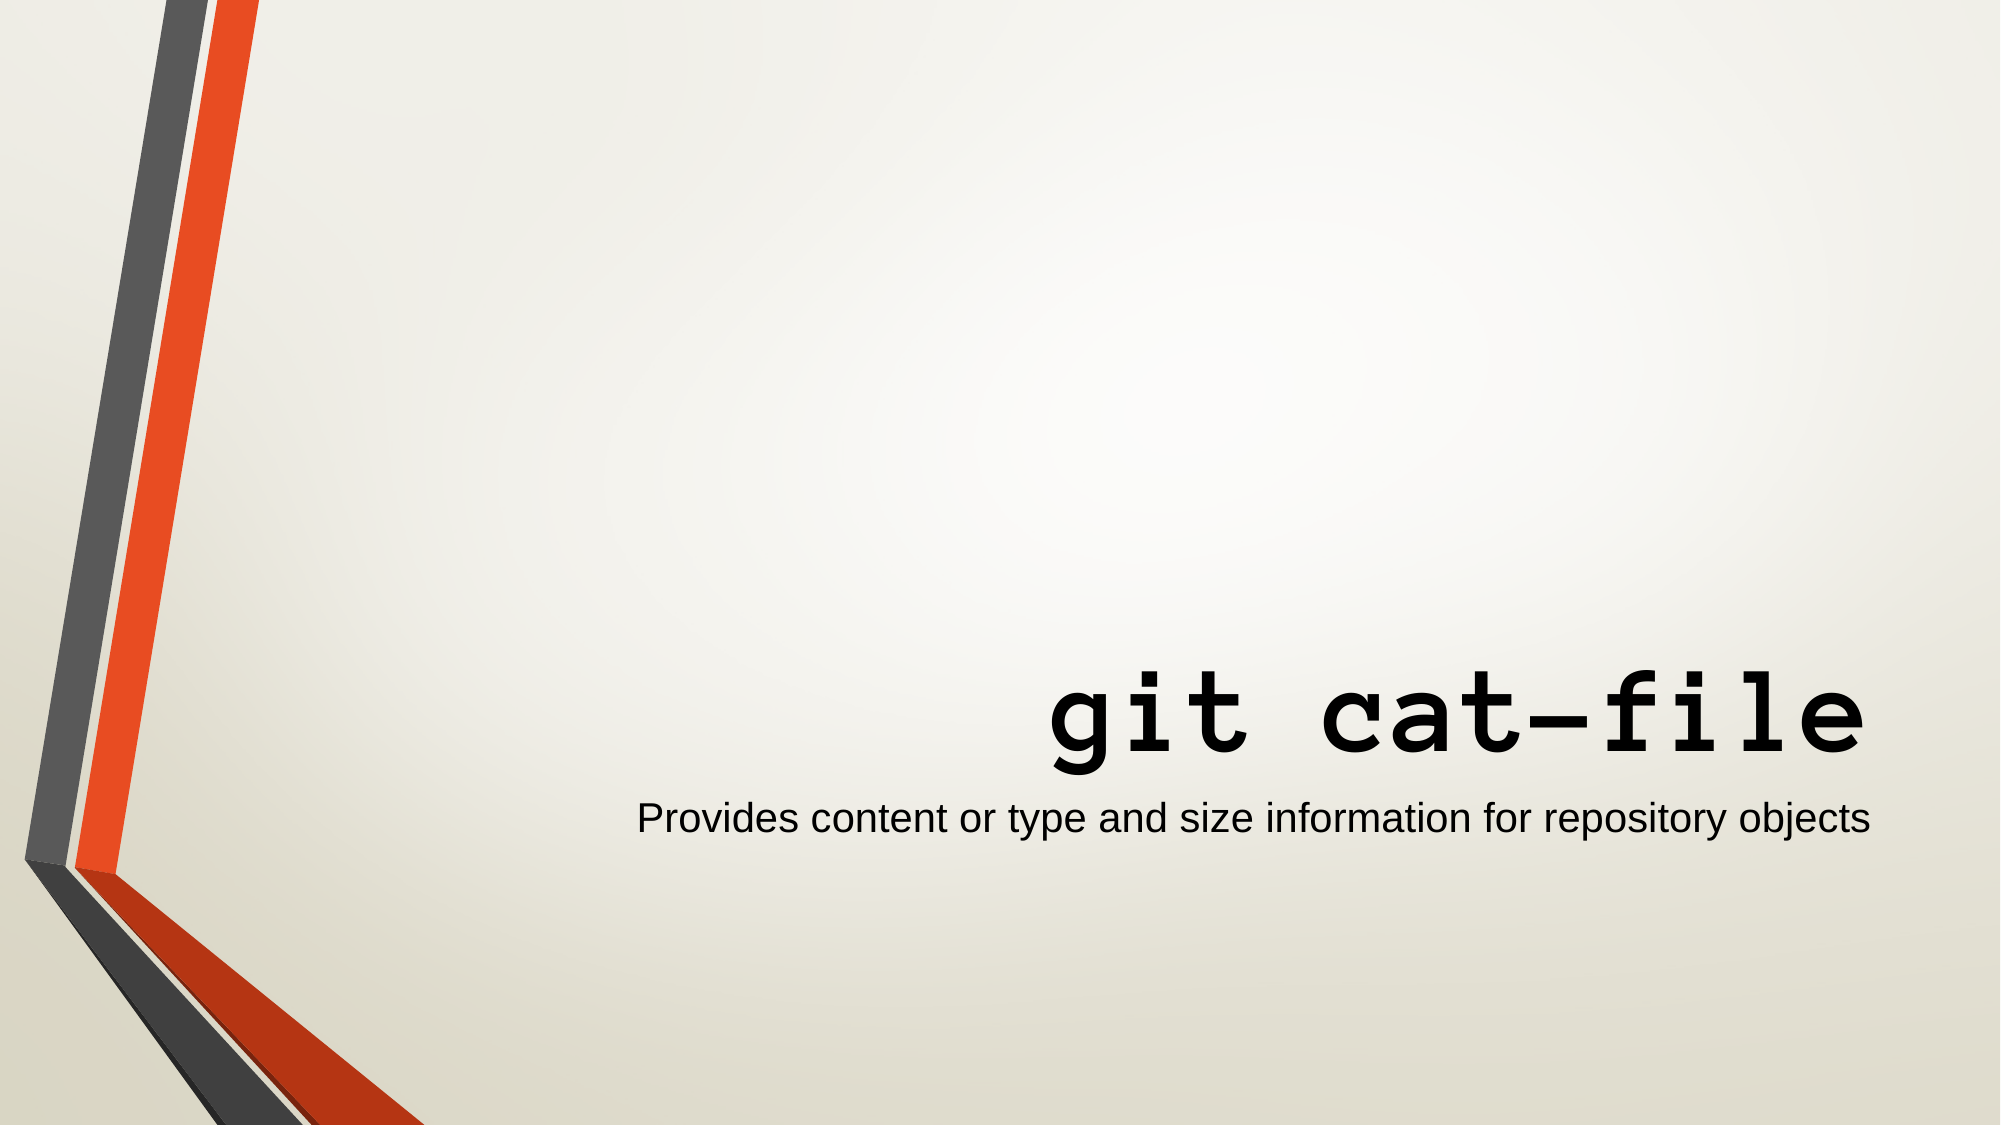

# git cat-file
Provides content or type and size information for repository objects